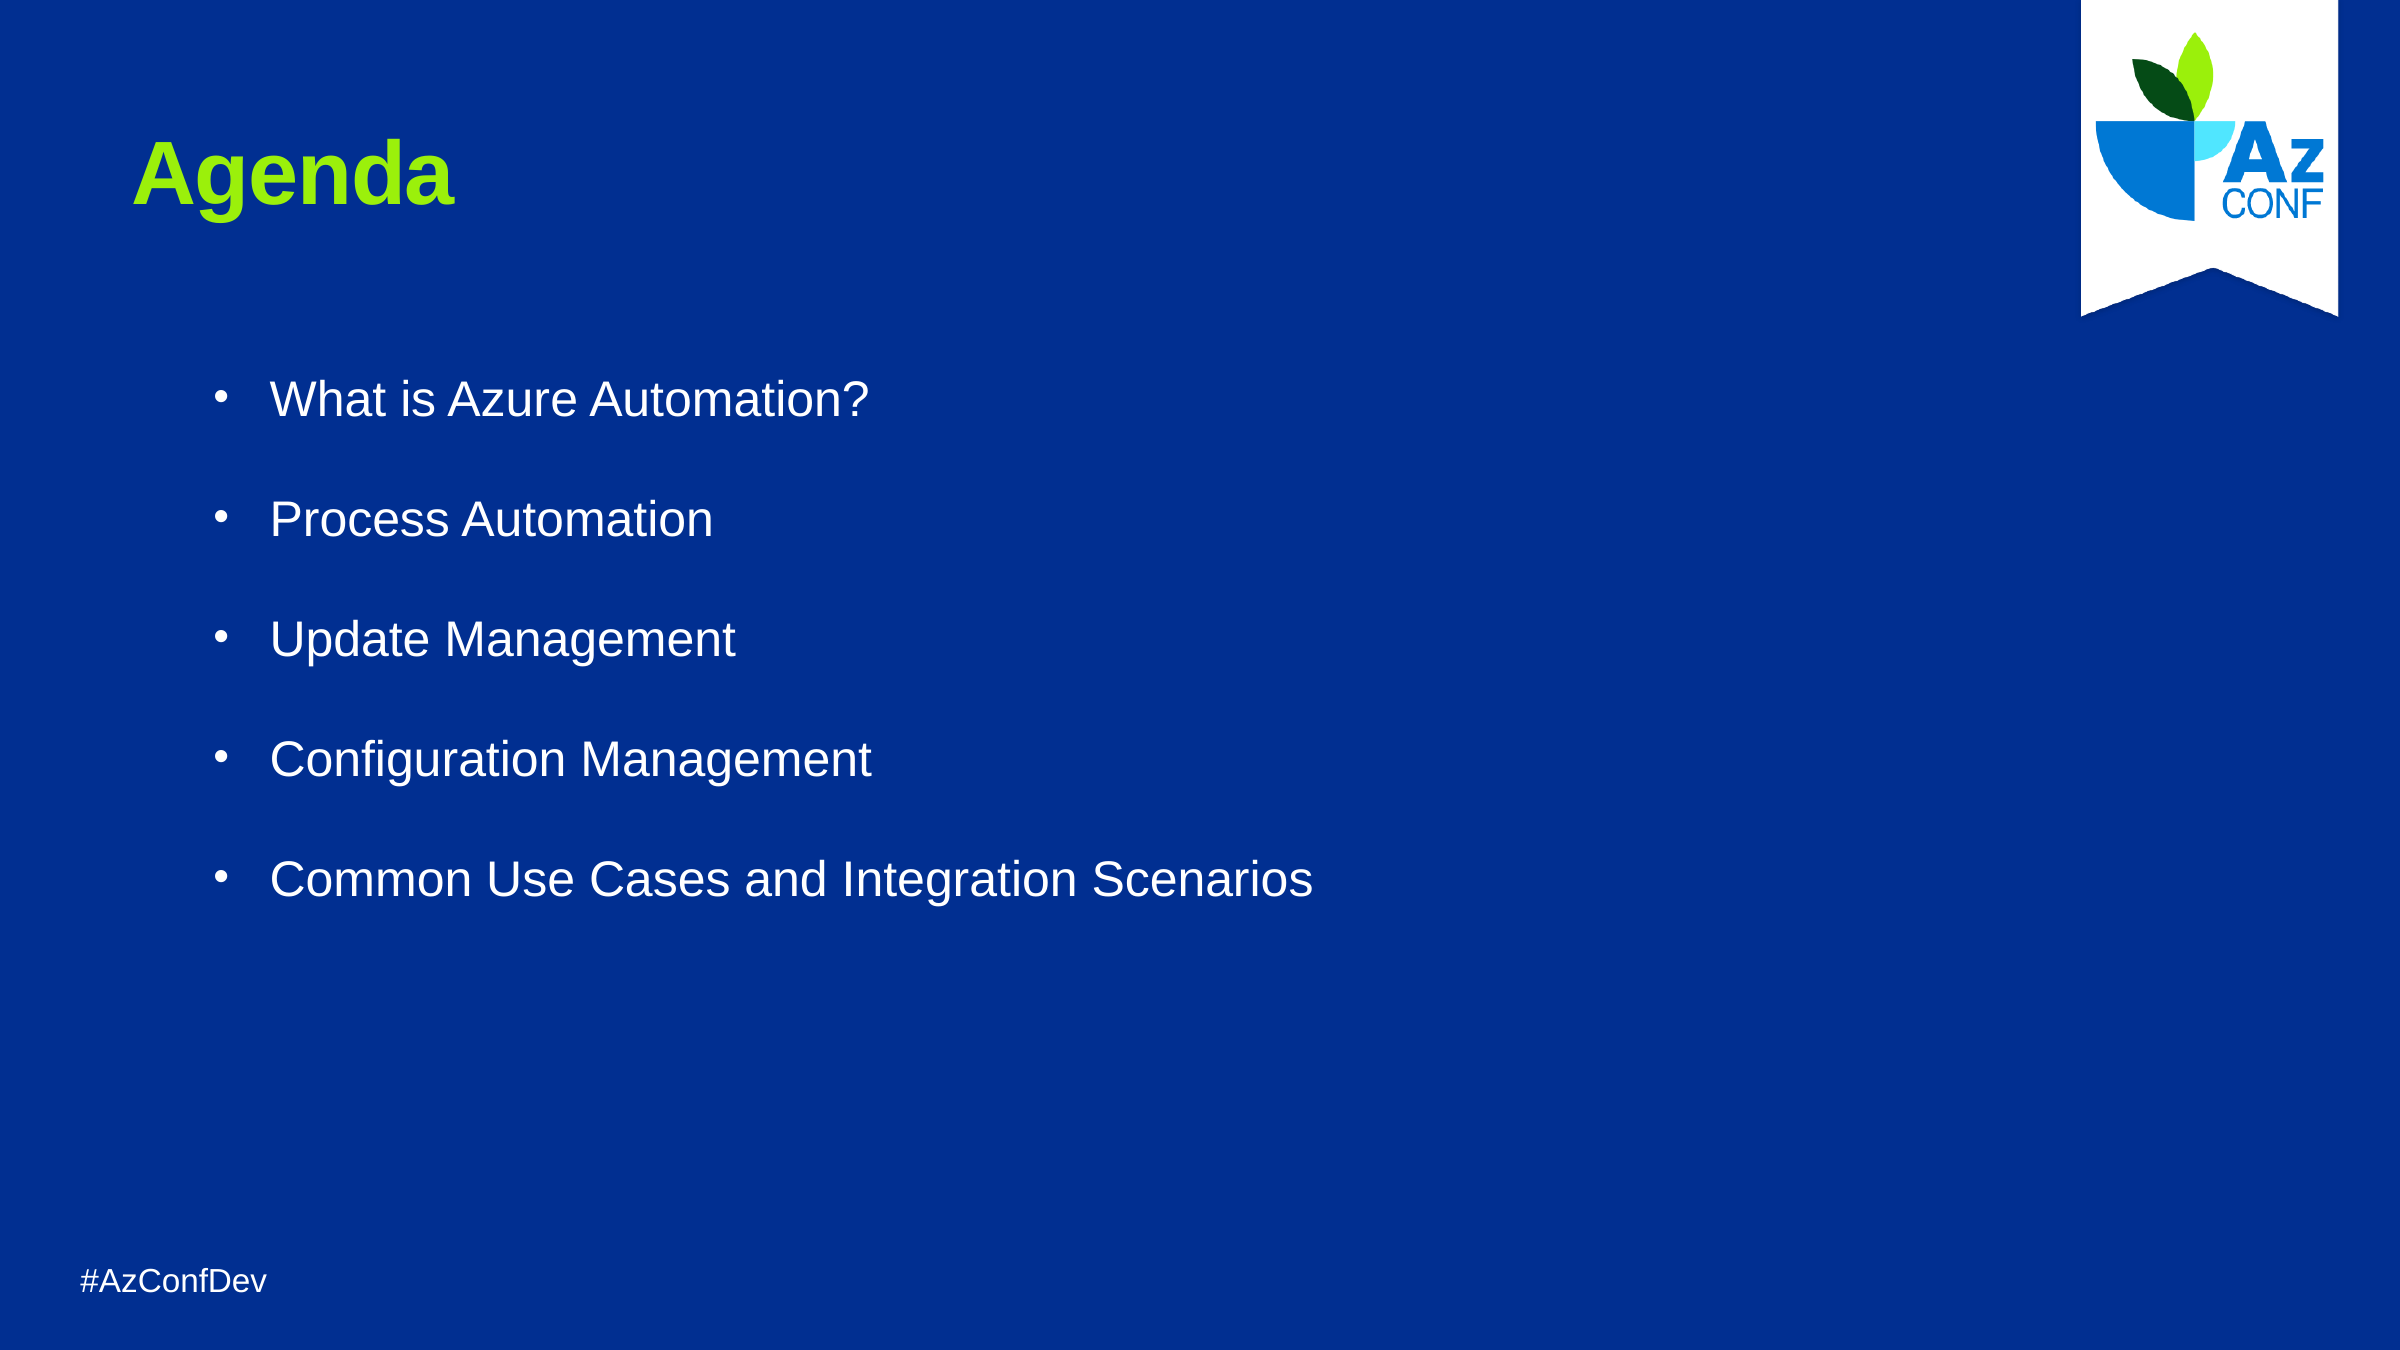

# Agenda
What is Azure Automation?
Process Automation
Update Management
Configuration Management
Common Use Cases and Integration Scenarios